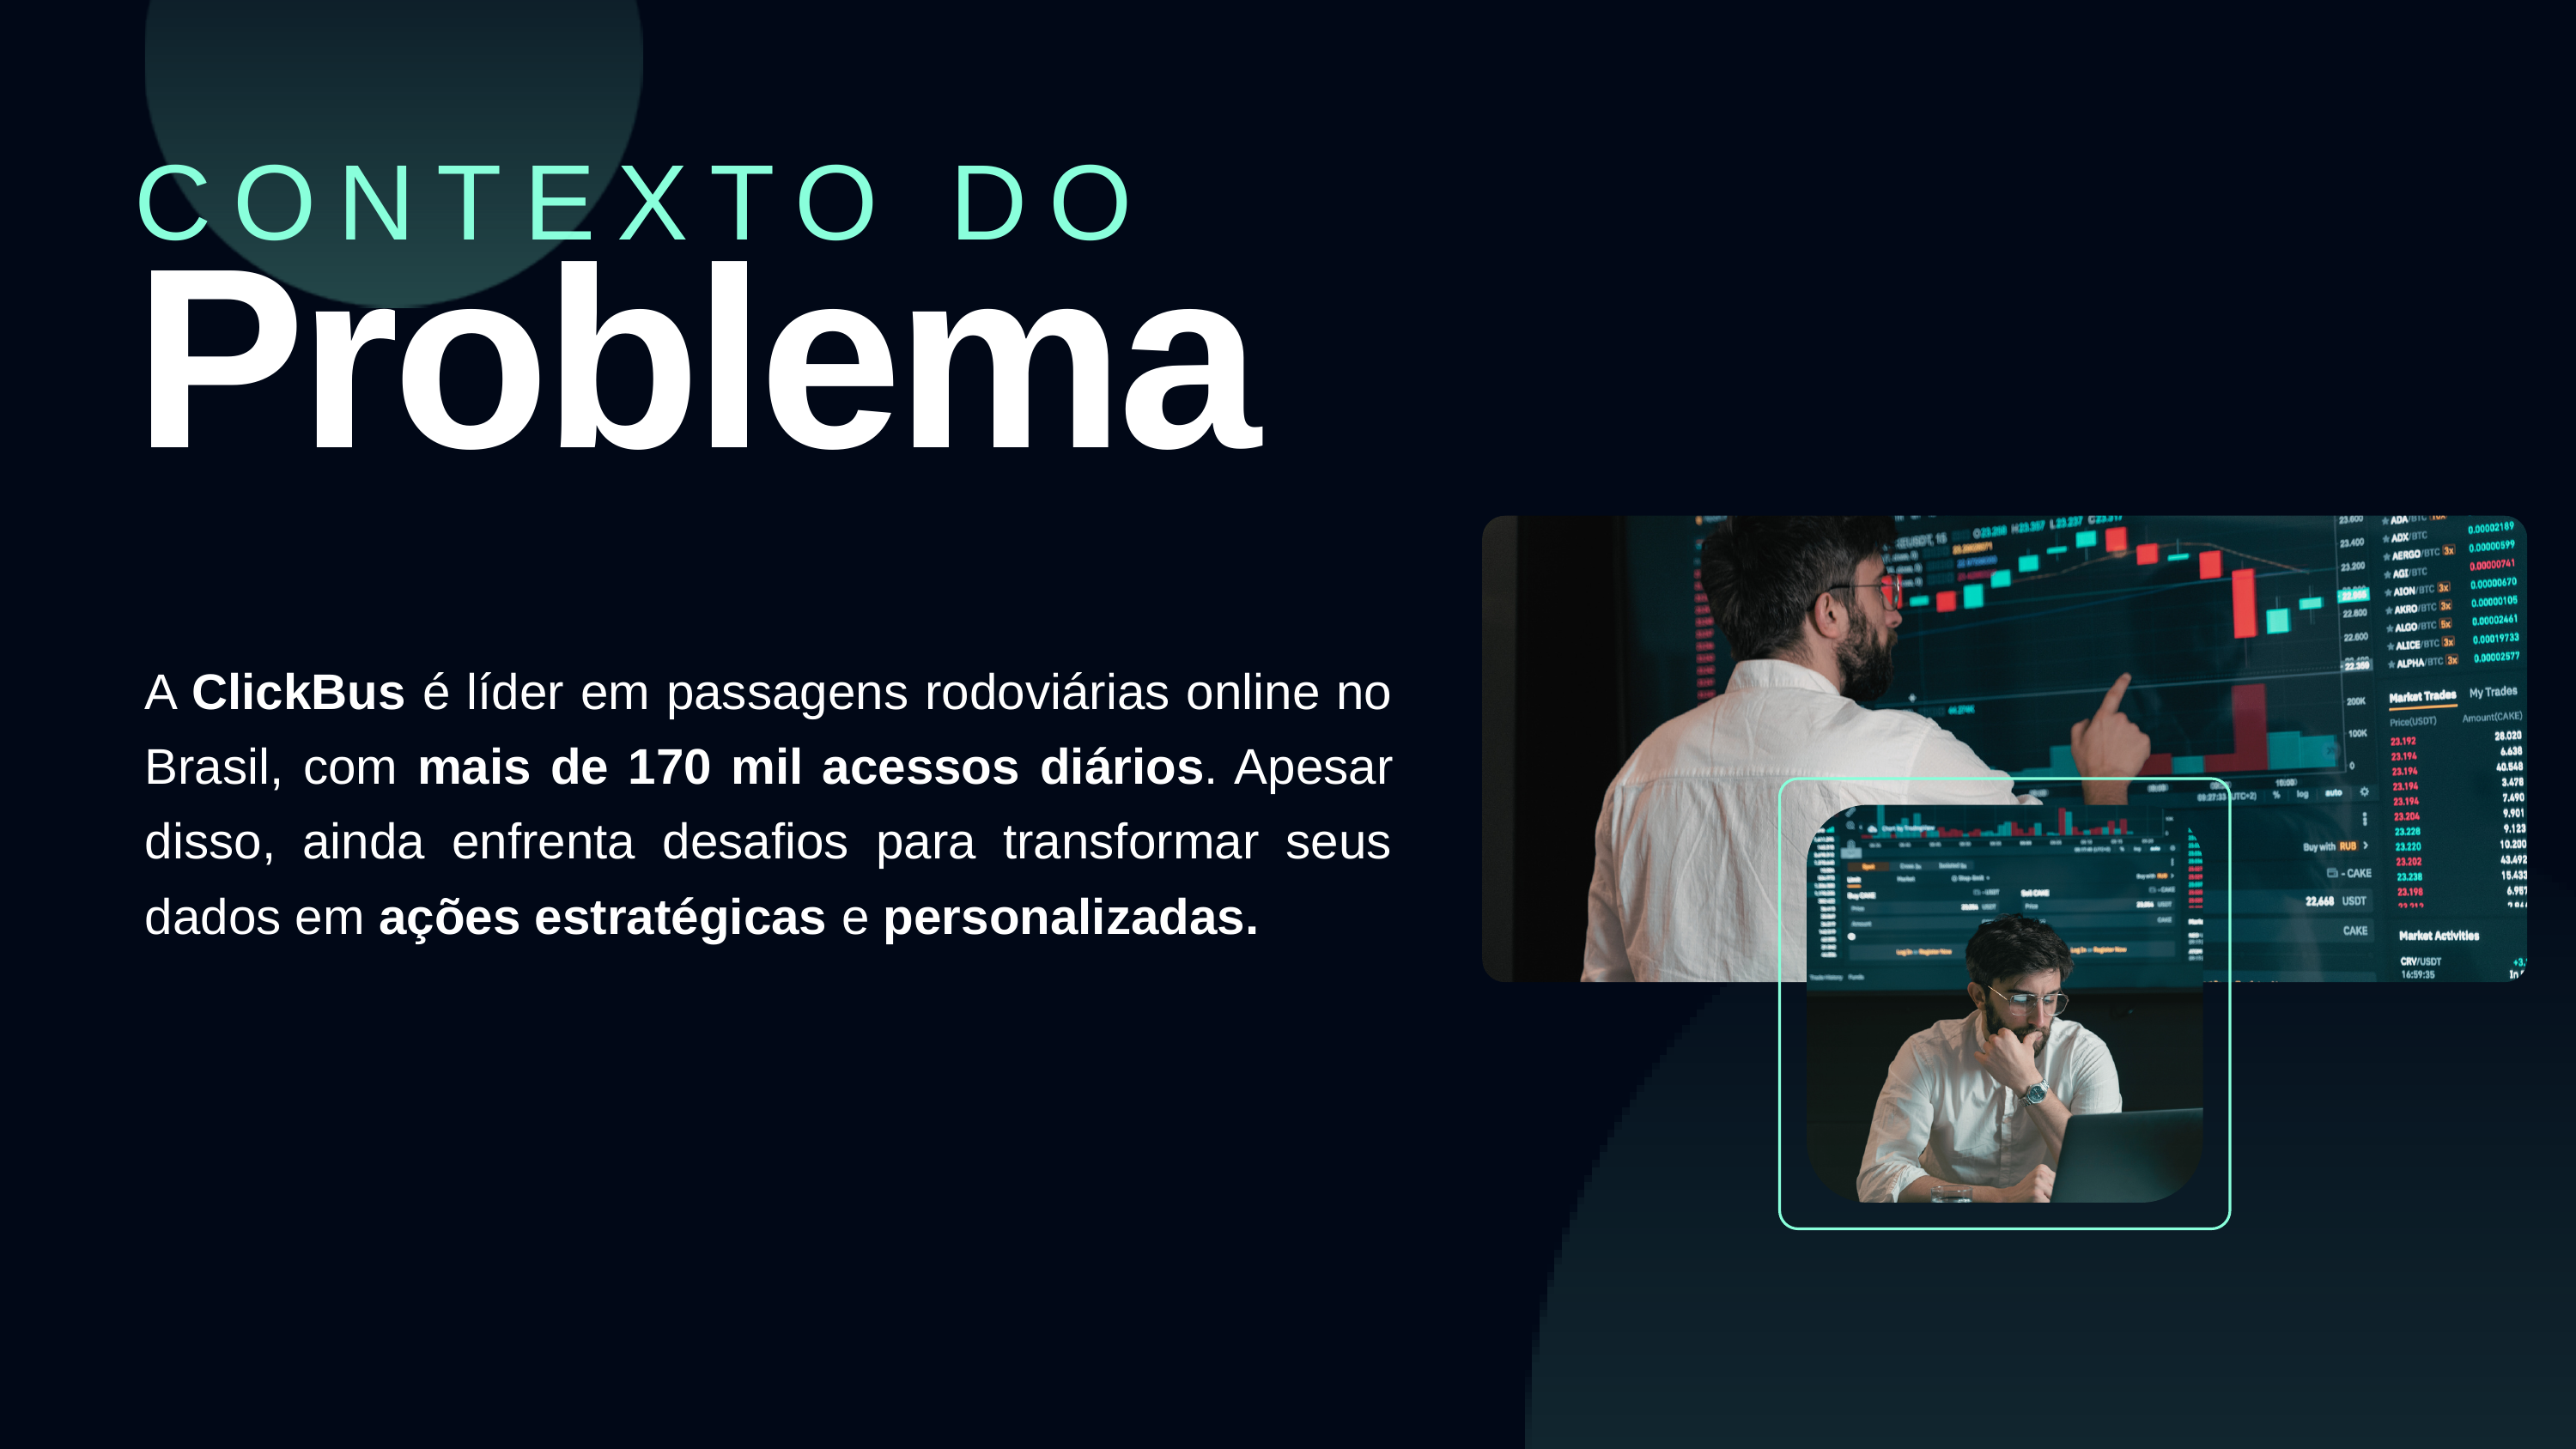

CONTEXTO DO
Problema

A ClickBus é líder em passagens rodoviárias online no Brasil, com mais de 170 mil acessos diários. Apesar disso, ainda enfrenta desafios para transformar seus dados em ações estratégicas e personalizadas.